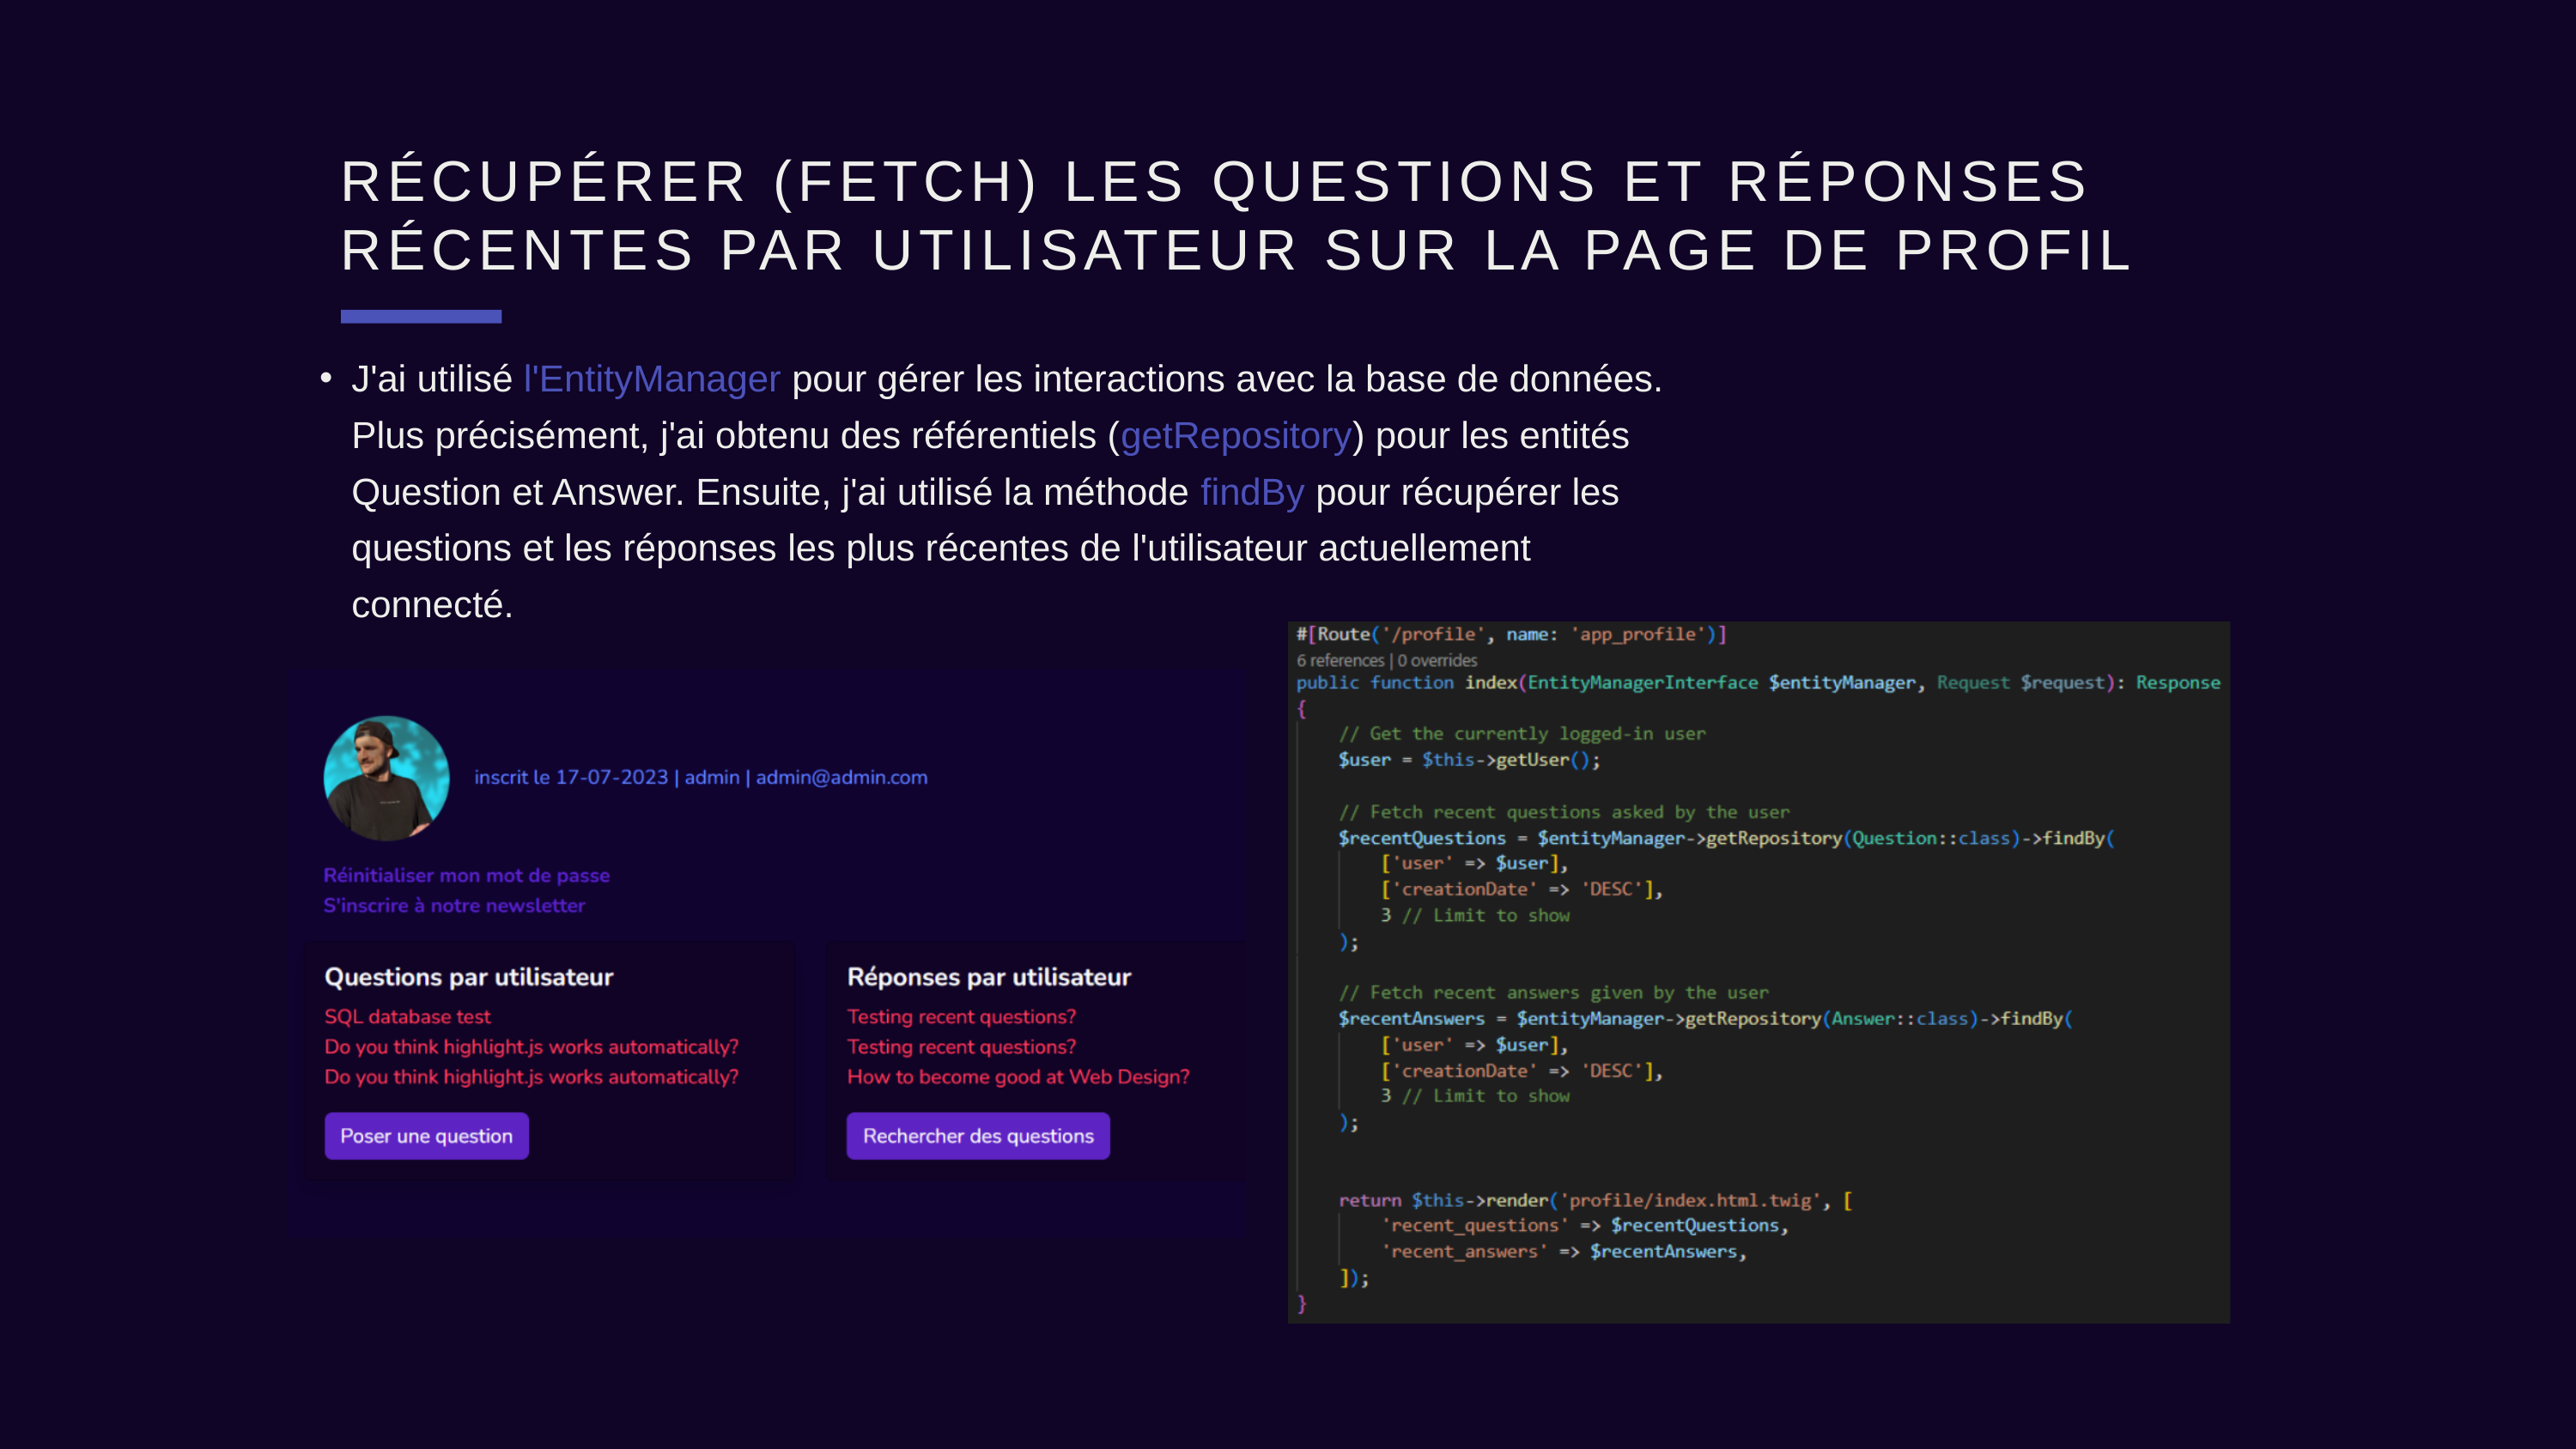

RÉCUPÉRER (FETCH) LES QUESTIONS ET RÉPONSES RÉCENTES PAR UTILISATEUR SUR LA PAGE DE PROFIL

J'ai utilisé l'EntityManager pour gérer les interactions avec la base de données. Plus précisément, j'ai obtenu des référentiels (getRepository) pour les entités Question et Answer. Ensuite, j'ai utilisé la méthode findBy pour récupérer les questions et les réponses les plus récentes de l'utilisateur actuellement connecté.